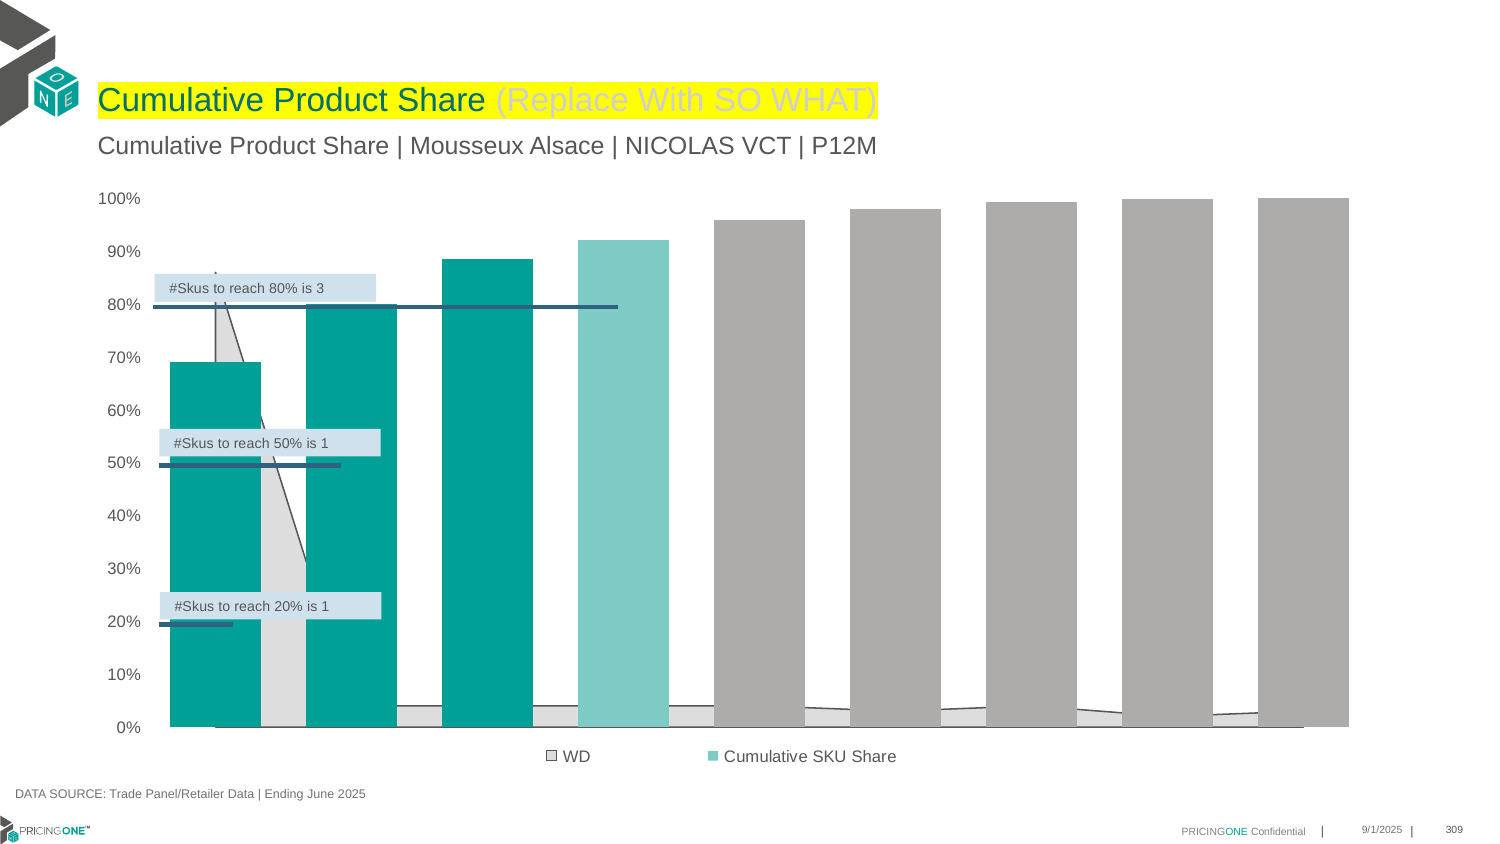

# Cumulative Product Share (Replace With SO WHAT)
Cumulative Product Share | Mousseux Alsace | NICOLAS VCT | P12M

### Chart

| Category | WD | Cumulative SKU Share |
|---|---|---|
| Mure | 0.86 | 0.689714466717951 |
| All Others | 0.04 | 0.7996741934024164 |
| All Others | 0.04 | 0.8843386578578216 |
| Mure | 0.04 | 0.9218064165799358 |
| All Others | 0.04 | 0.9582786551427667 |
| Mure | 0.03 | 0.9792298294040455 |
| All Others | 0.04 | 0.9929408570523554 |
| All Others | 0.02 | 0.9993212362550342 |
| Mure | 0.03 | 1.0 |
#Skus to reach 80% is 3
#Skus to reach 50% is 1
#Skus to reach 20% is 1
DATA SOURCE: Trade Panel/Retailer Data | Ending June 2025

9/1/2025
309